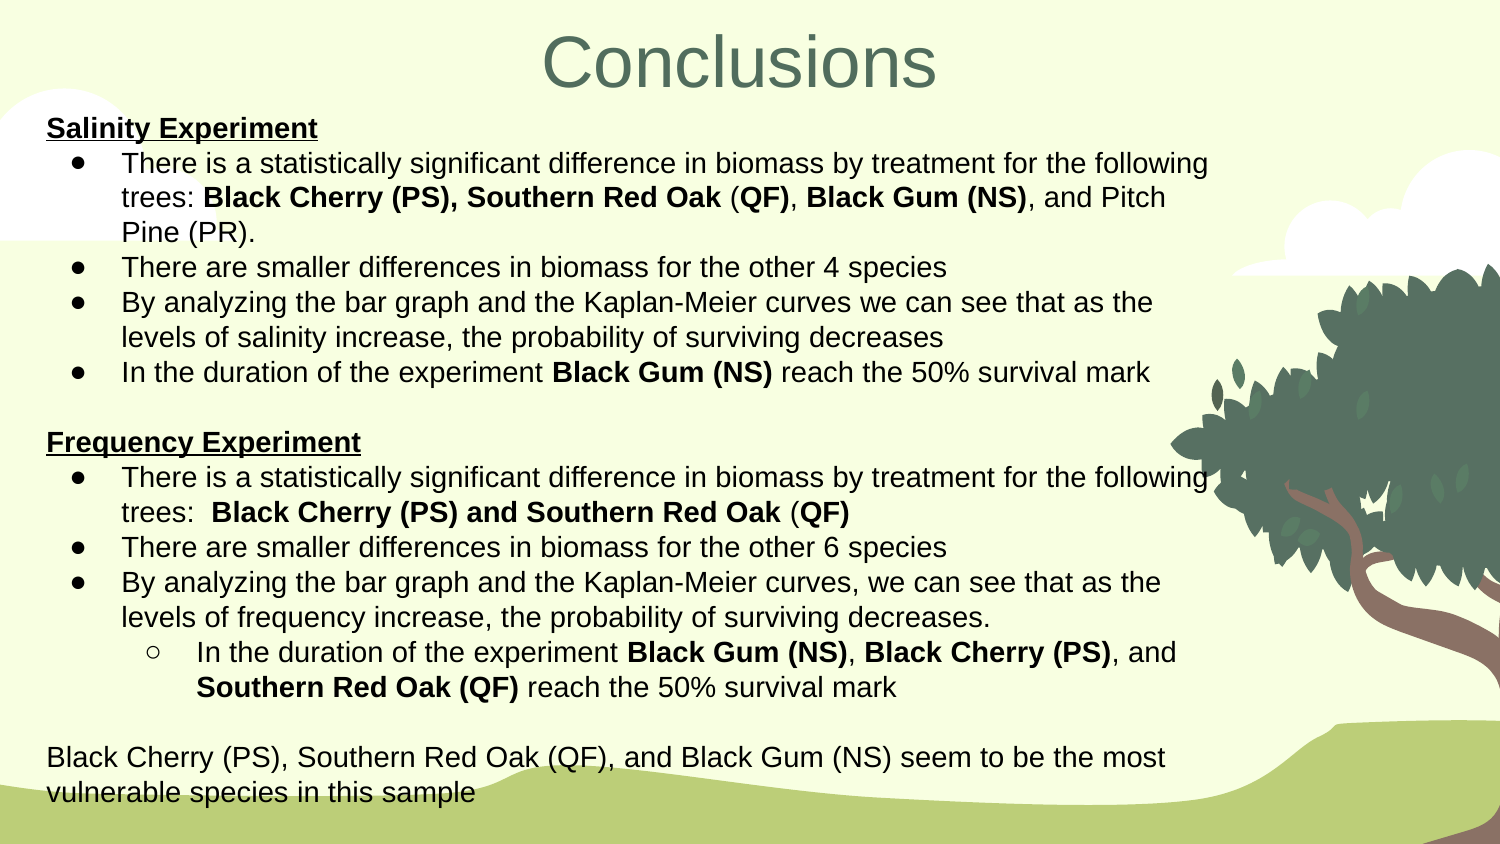

# Conclusions
Salinity Experiment
There is a statistically significant difference in biomass by treatment for the following trees: Black Cherry (PS), Southern Red Oak (QF), Black Gum (NS), and Pitch Pine (PR).
There are smaller differences in biomass for the other 4 species
By analyzing the bar graph and the Kaplan-Meier curves we can see that as the levels of salinity increase, the probability of surviving decreases
In the duration of the experiment Black Gum (NS) reach the 50% survival mark

Frequency Experiment
There is a statistically significant difference in biomass by treatment for the following trees:  Black Cherry (PS) and Southern Red Oak (QF)
There are smaller differences in biomass for the other 6 species
By analyzing the bar graph and the Kaplan-Meier curves, we can see that as the levels of frequency increase, the probability of surviving decreases.
In the duration of the experiment Black Gum (NS), Black Cherry (PS), and Southern Red Oak (QF) reach the 50% survival mark

Black Cherry (PS), Southern Red Oak (QF), and Black Gum (NS) seem to be the most vulnerable species in this sample